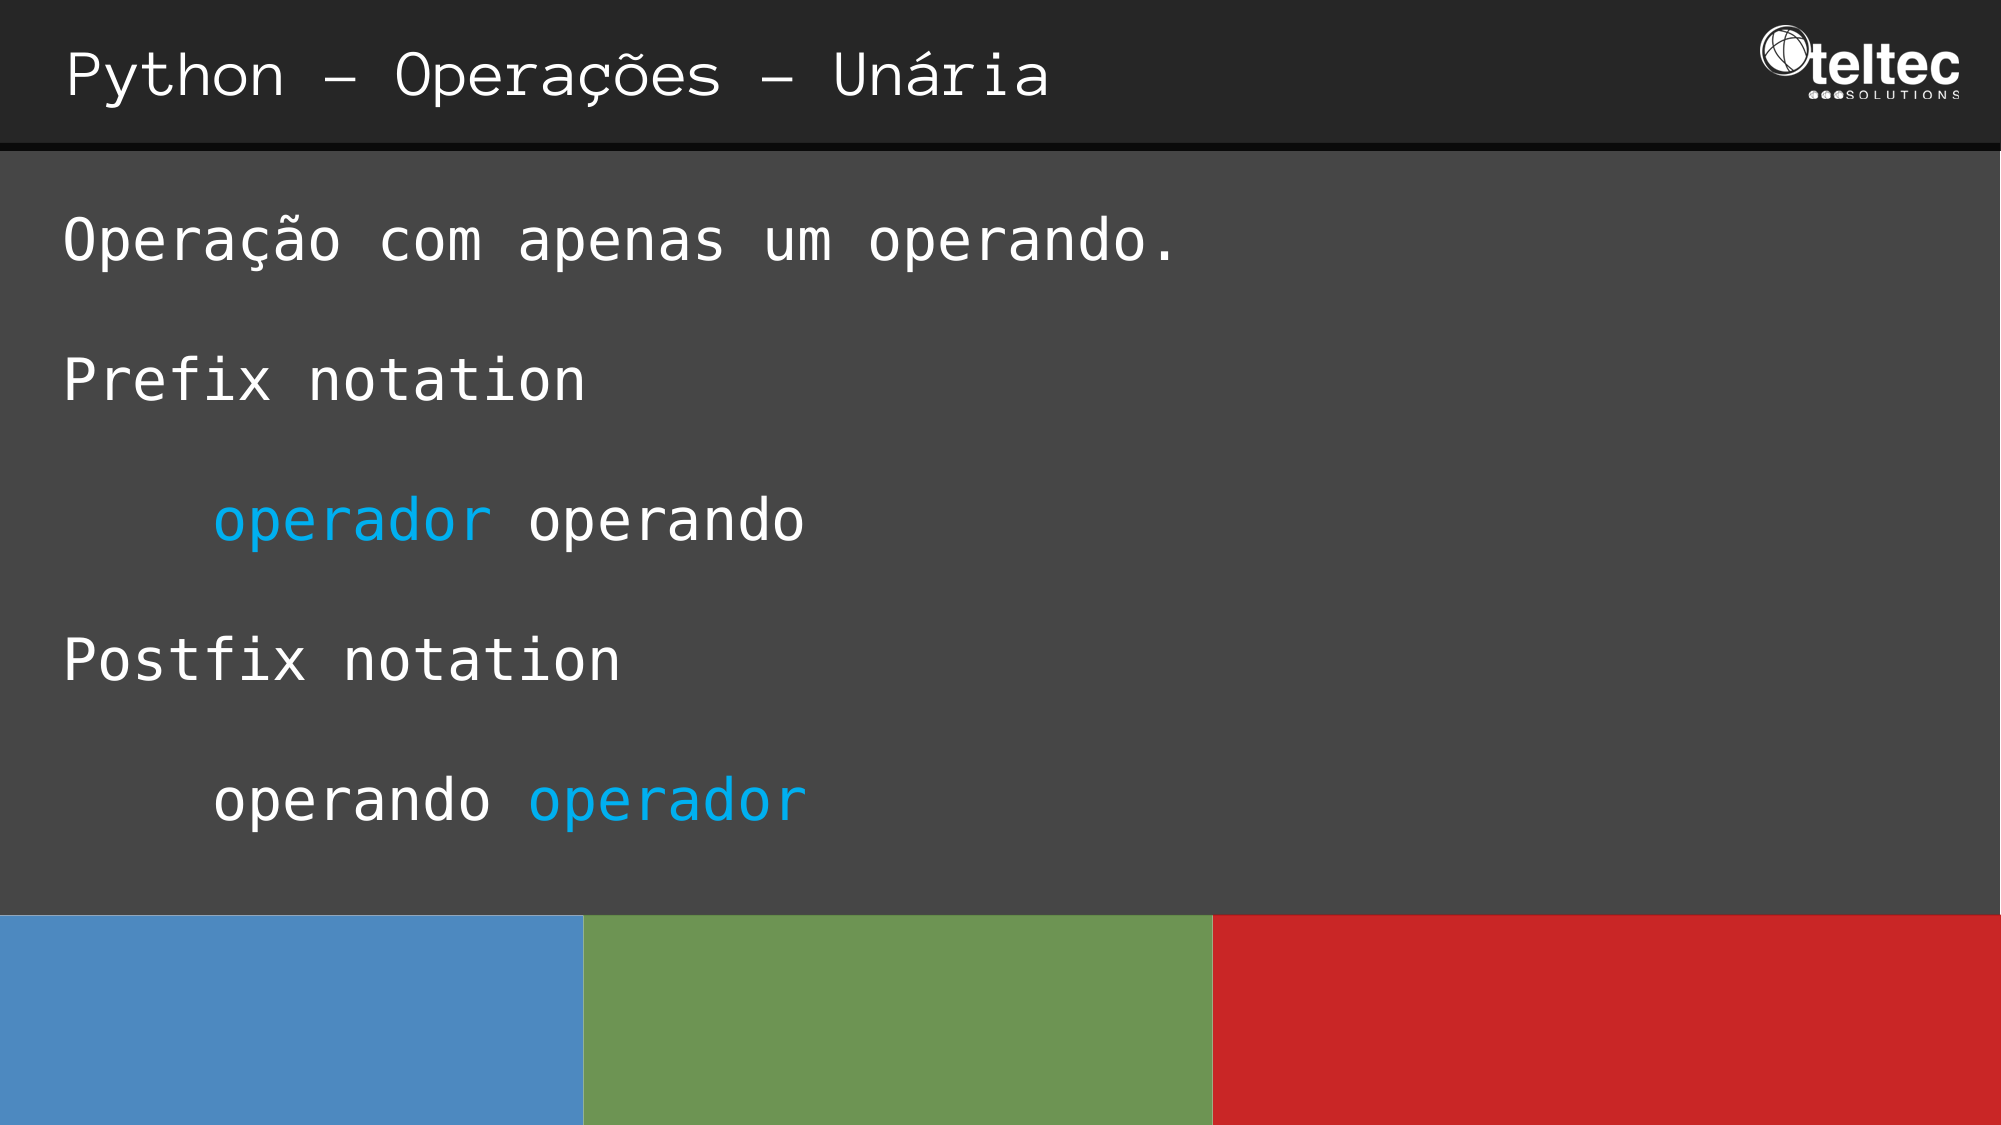

Python – Operações - Unária
Operação com apenas um operando.

Prefix notation

	operador operando

Postfix notation

	operando operador